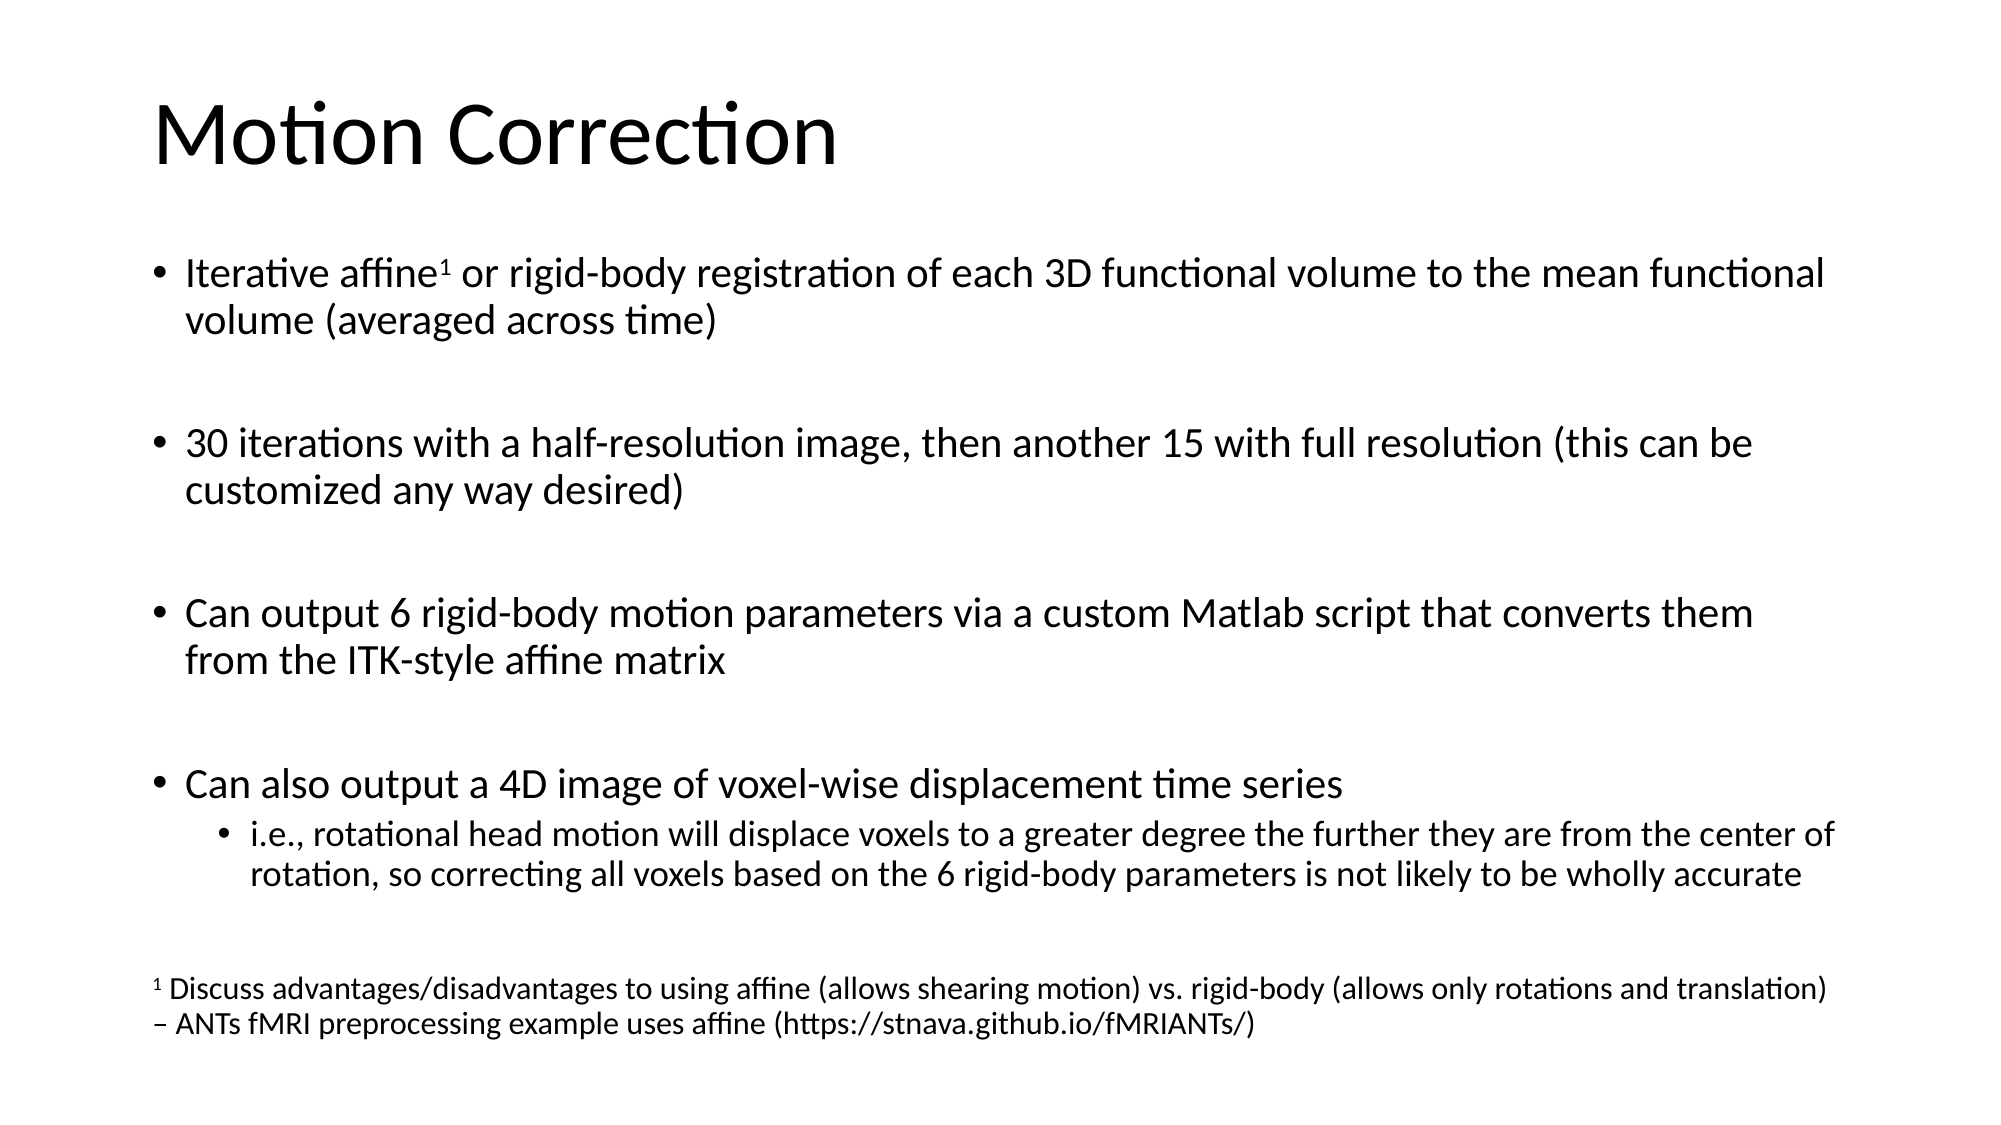

# Motion Correction
Iterative affine1 or rigid-body registration of each 3D functional volume to the mean functional volume (averaged across time)

30 iterations with a half-resolution image, then another 15 with full resolution (this can be customized any way desired)

Can output 6 rigid-body motion parameters via a custom Matlab script that converts them from the ITK-style affine matrix

Can also output a 4D image of voxel-wise displacement time series
i.e., rotational head motion will displace voxels to a greater degree the further they are from the center of rotation, so correcting all voxels based on the 6 rigid-body parameters is not likely to be wholly accurate

1 Discuss advantages/disadvantages to using affine (allows shearing motion) vs. rigid-body (allows only rotations and translation) – ANTs fMRI preprocessing example uses affine (https://stnava.github.io/fMRIANTs/)